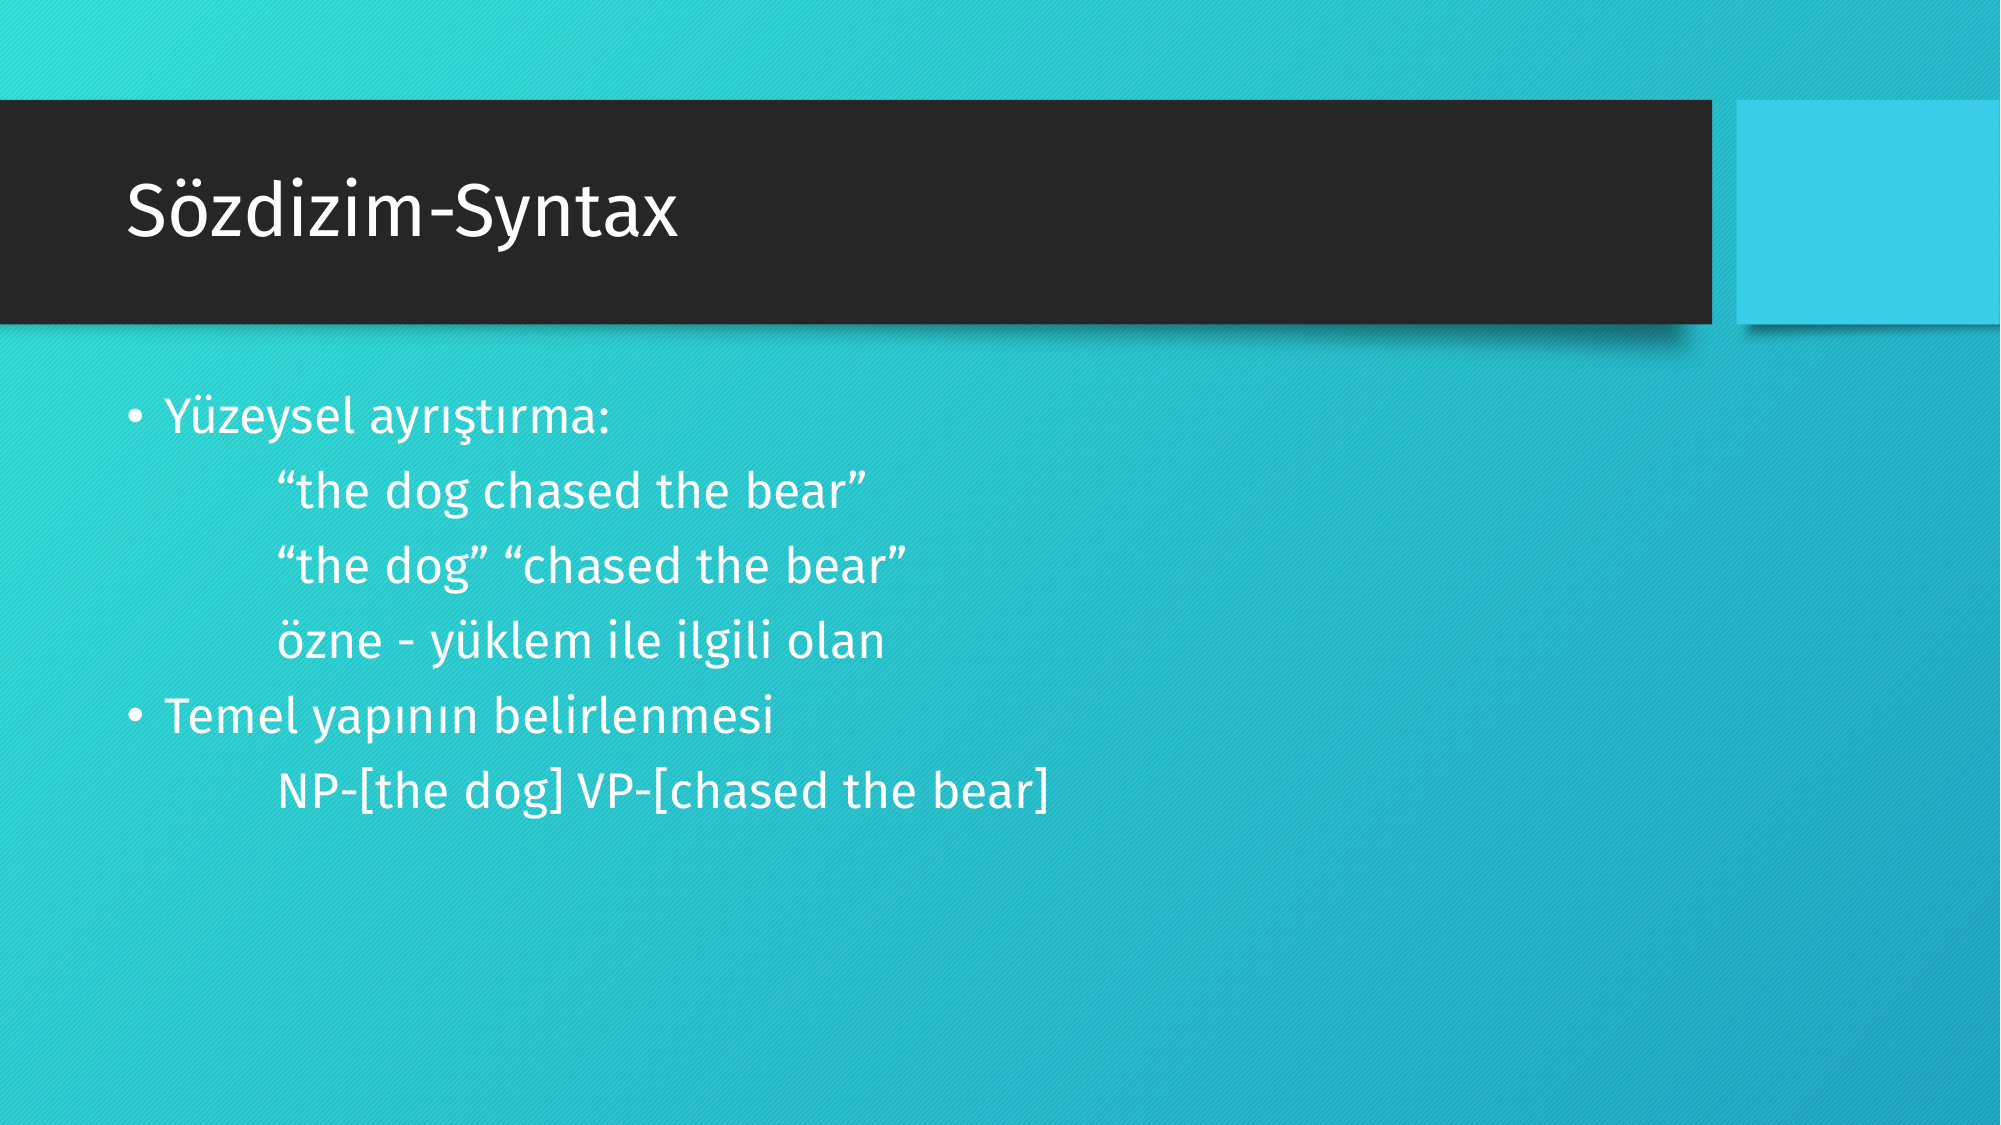

# Sözdizim-Syntax
Yüzeysel ayrıştırma:
	“the dog chased the bear”
	“the dog” “chased the bear”
	özne - yüklem ile ilgili olan
Temel yapının belirlenmesi
	NP-[the dog] VP-[chased the bear]